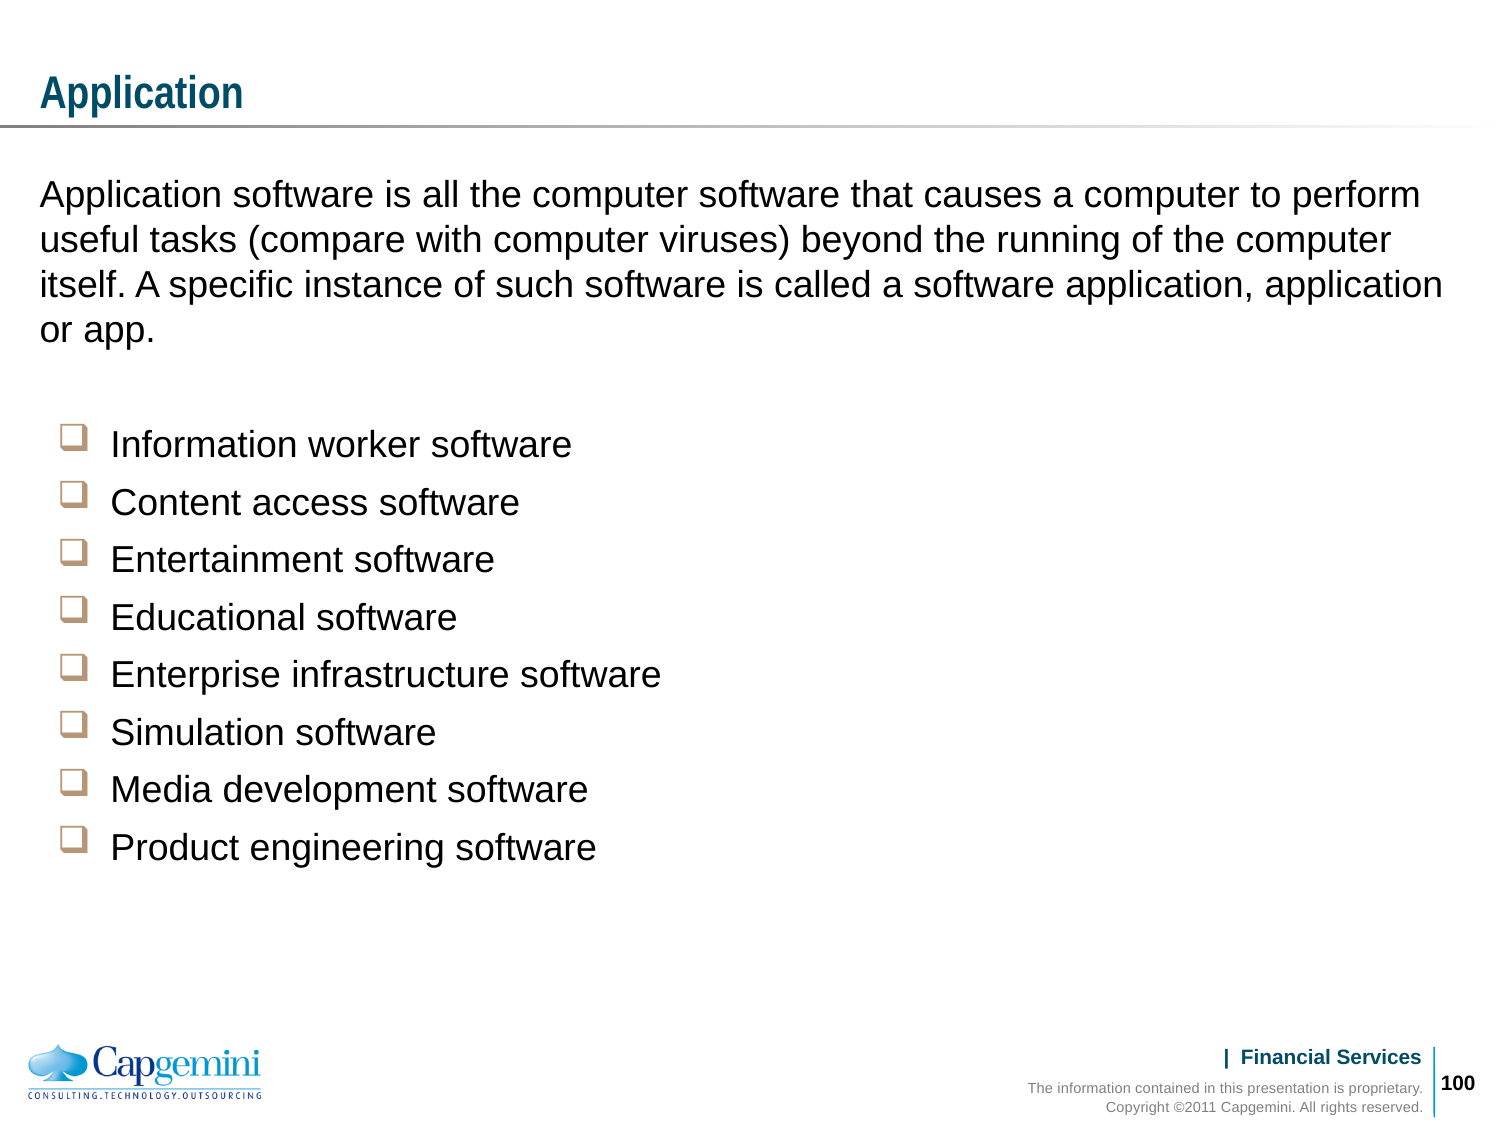

# Application
Application software is all the computer software that causes a computer to perform useful tasks (compare with computer viruses) beyond the running of the computer itself. A specific instance of such software is called a software application, application or app.

Information worker software
Content access software
Entertainment software
Educational software
Enterprise infrastructure software
Simulation software
Media development software
Product engineering software